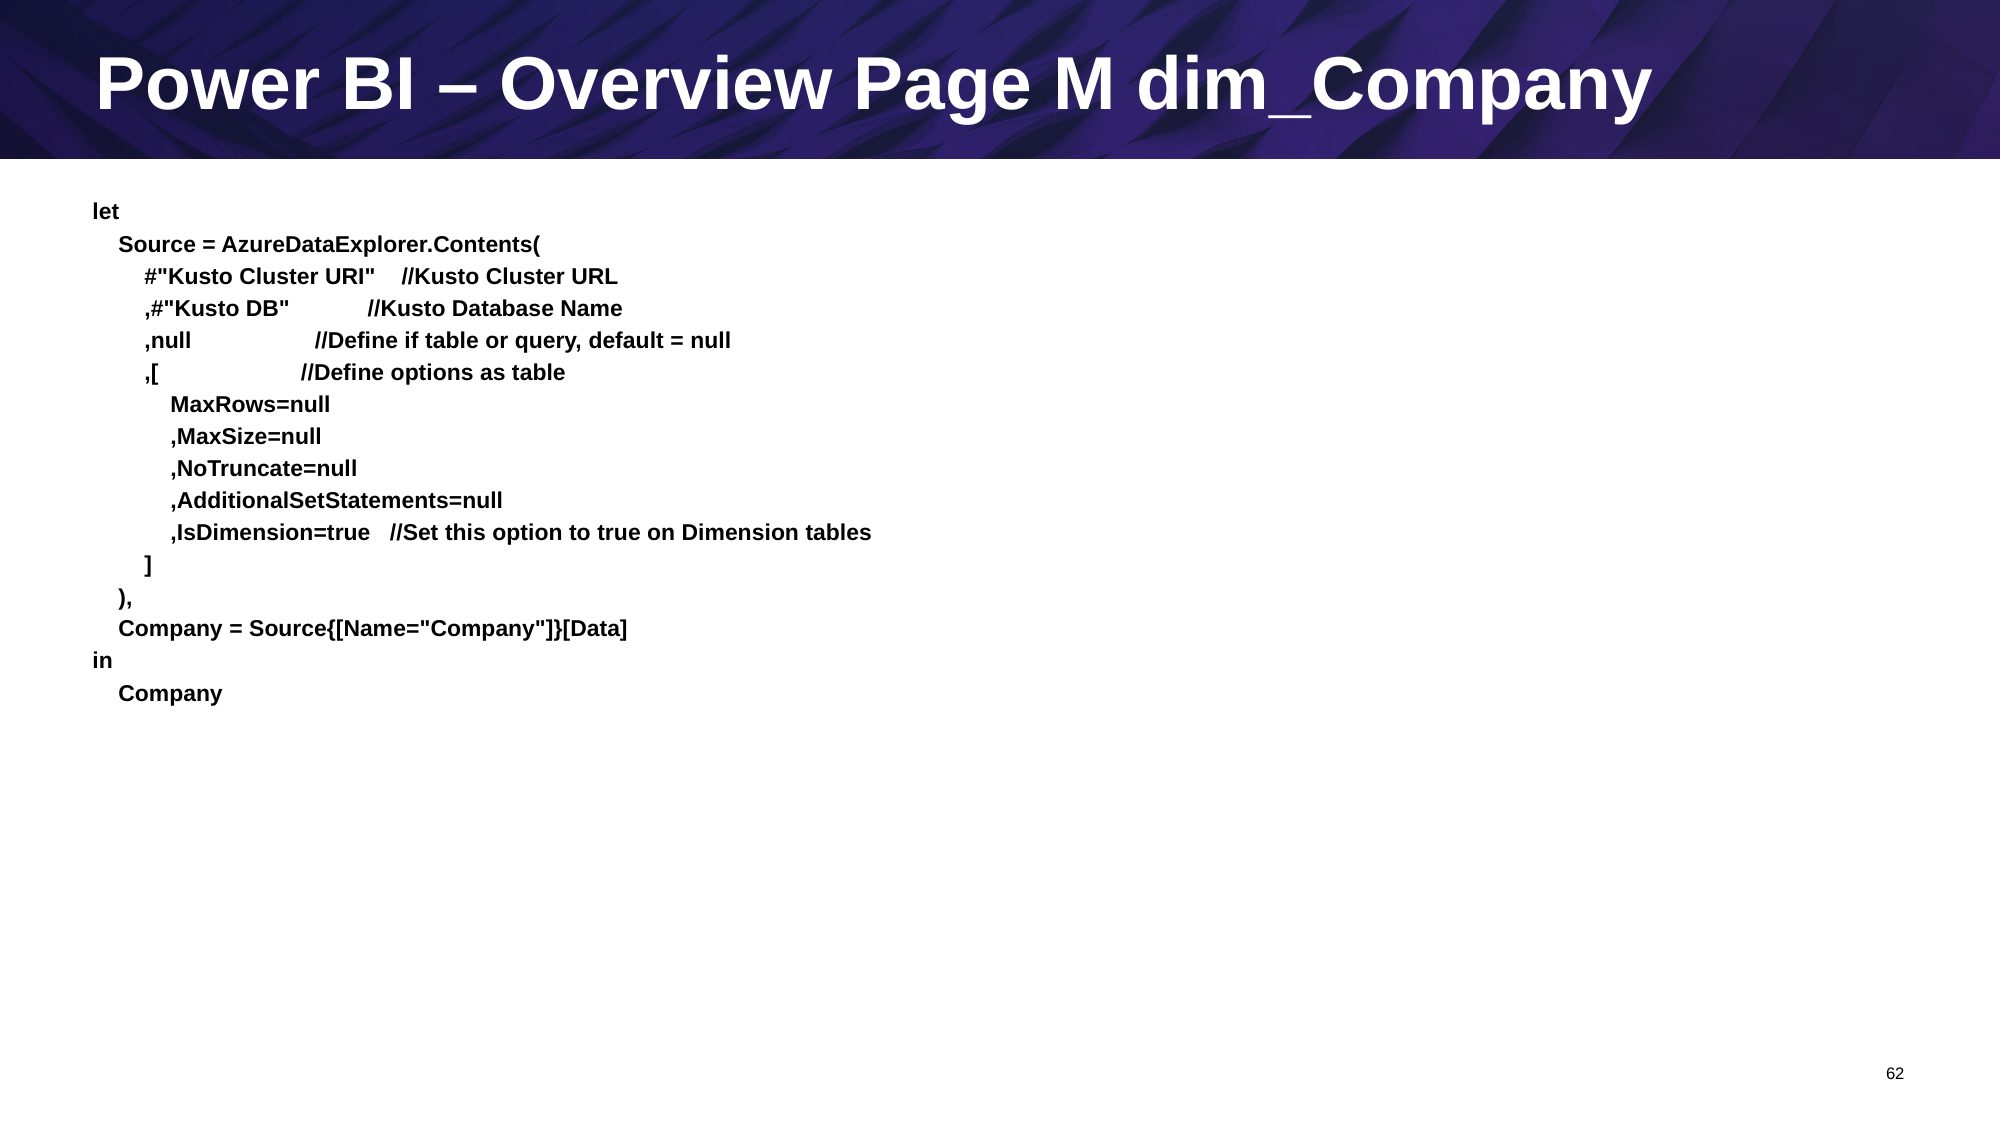

Power BI – Overview Page M dim_Company
let
    Source = AzureDataExplorer.Contents(
        #"Kusto Cluster URI"    //Kusto Cluster URL
        ,#"Kusto DB"            //Kusto Database Name
        ,null                   //Define if table or query, default = null
        ,[                      //Define options as table
            MaxRows=null
            ,MaxSize=null
            ,NoTruncate=null
            ,AdditionalSetStatements=null
            ,IsDimension=true   //Set this option to true on Dimension tables
        ]
    ),
    Company = Source{[Name="Company"]}[Data]
in
    Company

62